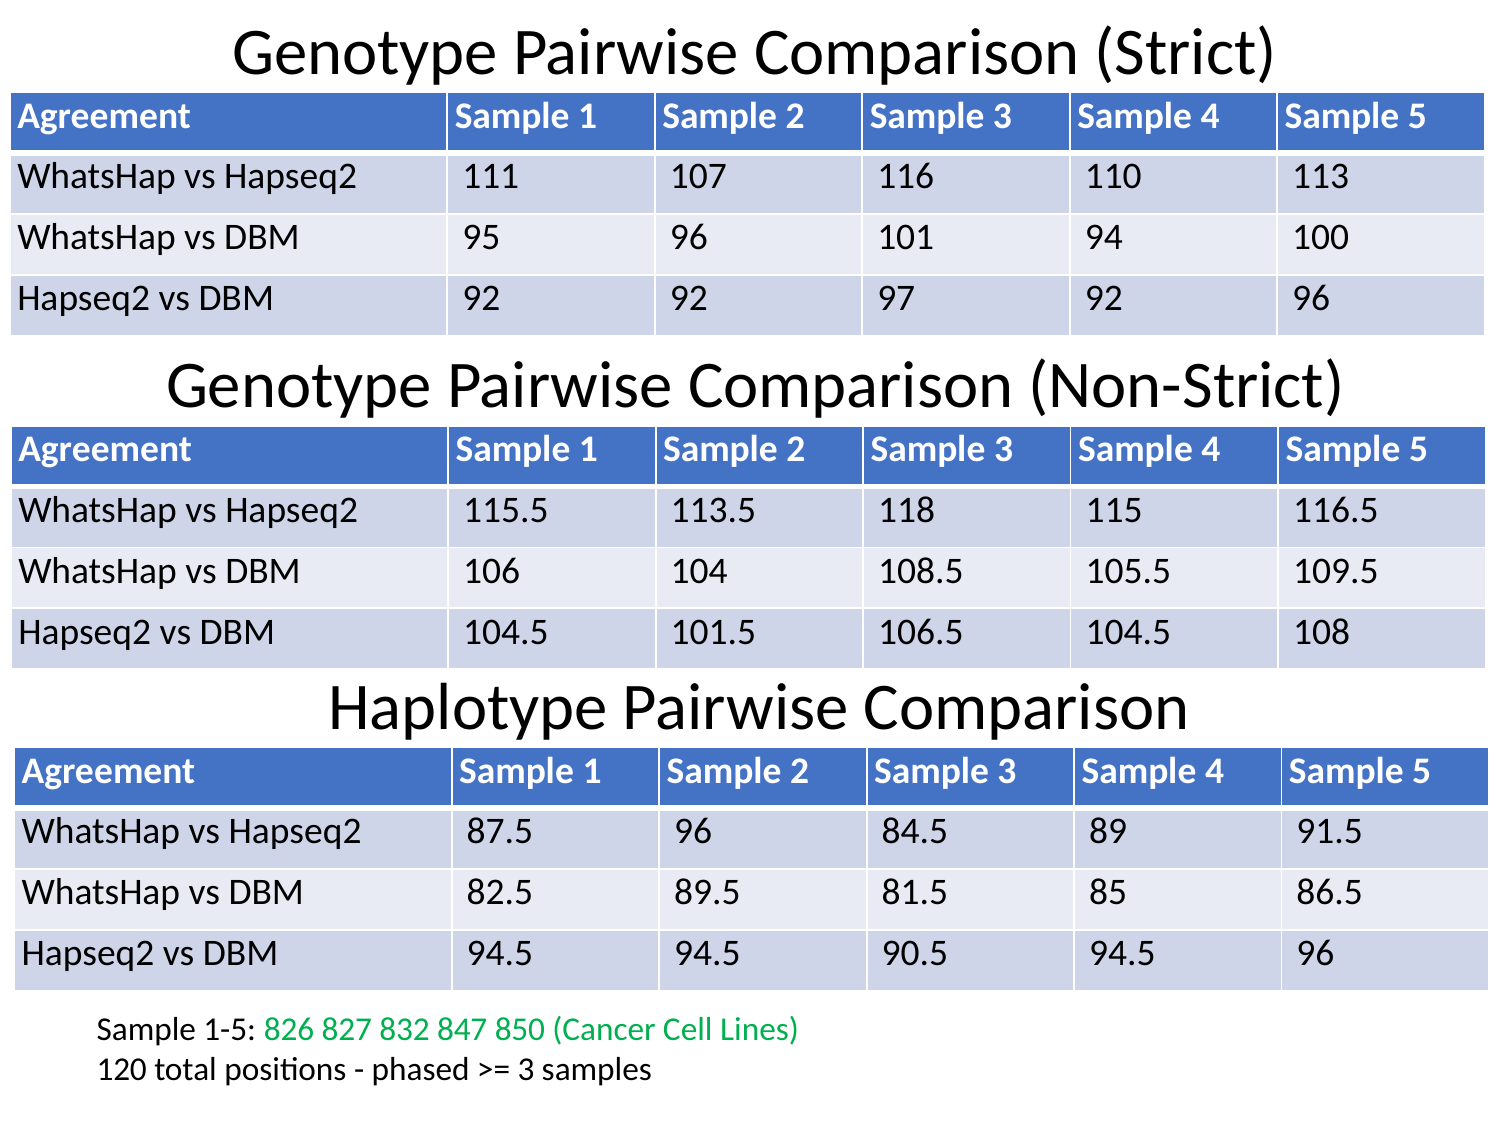

Genotype Pairwise Comparison (Strict)
| Agreement | Sample 1 | Sample 2 | Sample 3 | Sample 4 | Sample 5 |
| --- | --- | --- | --- | --- | --- |
| WhatsHap vs Hapseq2 | 111 | 107 | 116 | 110 | 113 |
| WhatsHap vs DBM | 95 | 96 | 101 | 94 | 100 |
| Hapseq2 vs DBM | 92 | 92 | 97 | 92 | 96 |
Genotype Pairwise Comparison (Non-Strict)
| Agreement | Sample 1 | Sample 2 | Sample 3 | Sample 4 | Sample 5 |
| --- | --- | --- | --- | --- | --- |
| WhatsHap vs Hapseq2 | 115.5 | 113.5 | 118 | 115 | 116.5 |
| WhatsHap vs DBM | 106 | 104 | 108.5 | 105.5 | 109.5 |
| Hapseq2 vs DBM | 104.5 | 101.5 | 106.5 | 104.5 | 108 |
Haplotype Pairwise Comparison
| Agreement | Sample 1 | Sample 2 | Sample 3 | Sample 4 | Sample 5 |
| --- | --- | --- | --- | --- | --- |
| WhatsHap vs Hapseq2 | 87.5 | 96 | 84.5 | 89 | 91.5 |
| WhatsHap vs DBM | 82.5 | 89.5 | 81.5 | 85 | 86.5 |
| Hapseq2 vs DBM | 94.5 | 94.5 | 90.5 | 94.5 | 96 |
Sample 1-5: 826 827 832 847 850 (Cancer Cell Lines)
120 total positions - phased >= 3 samples